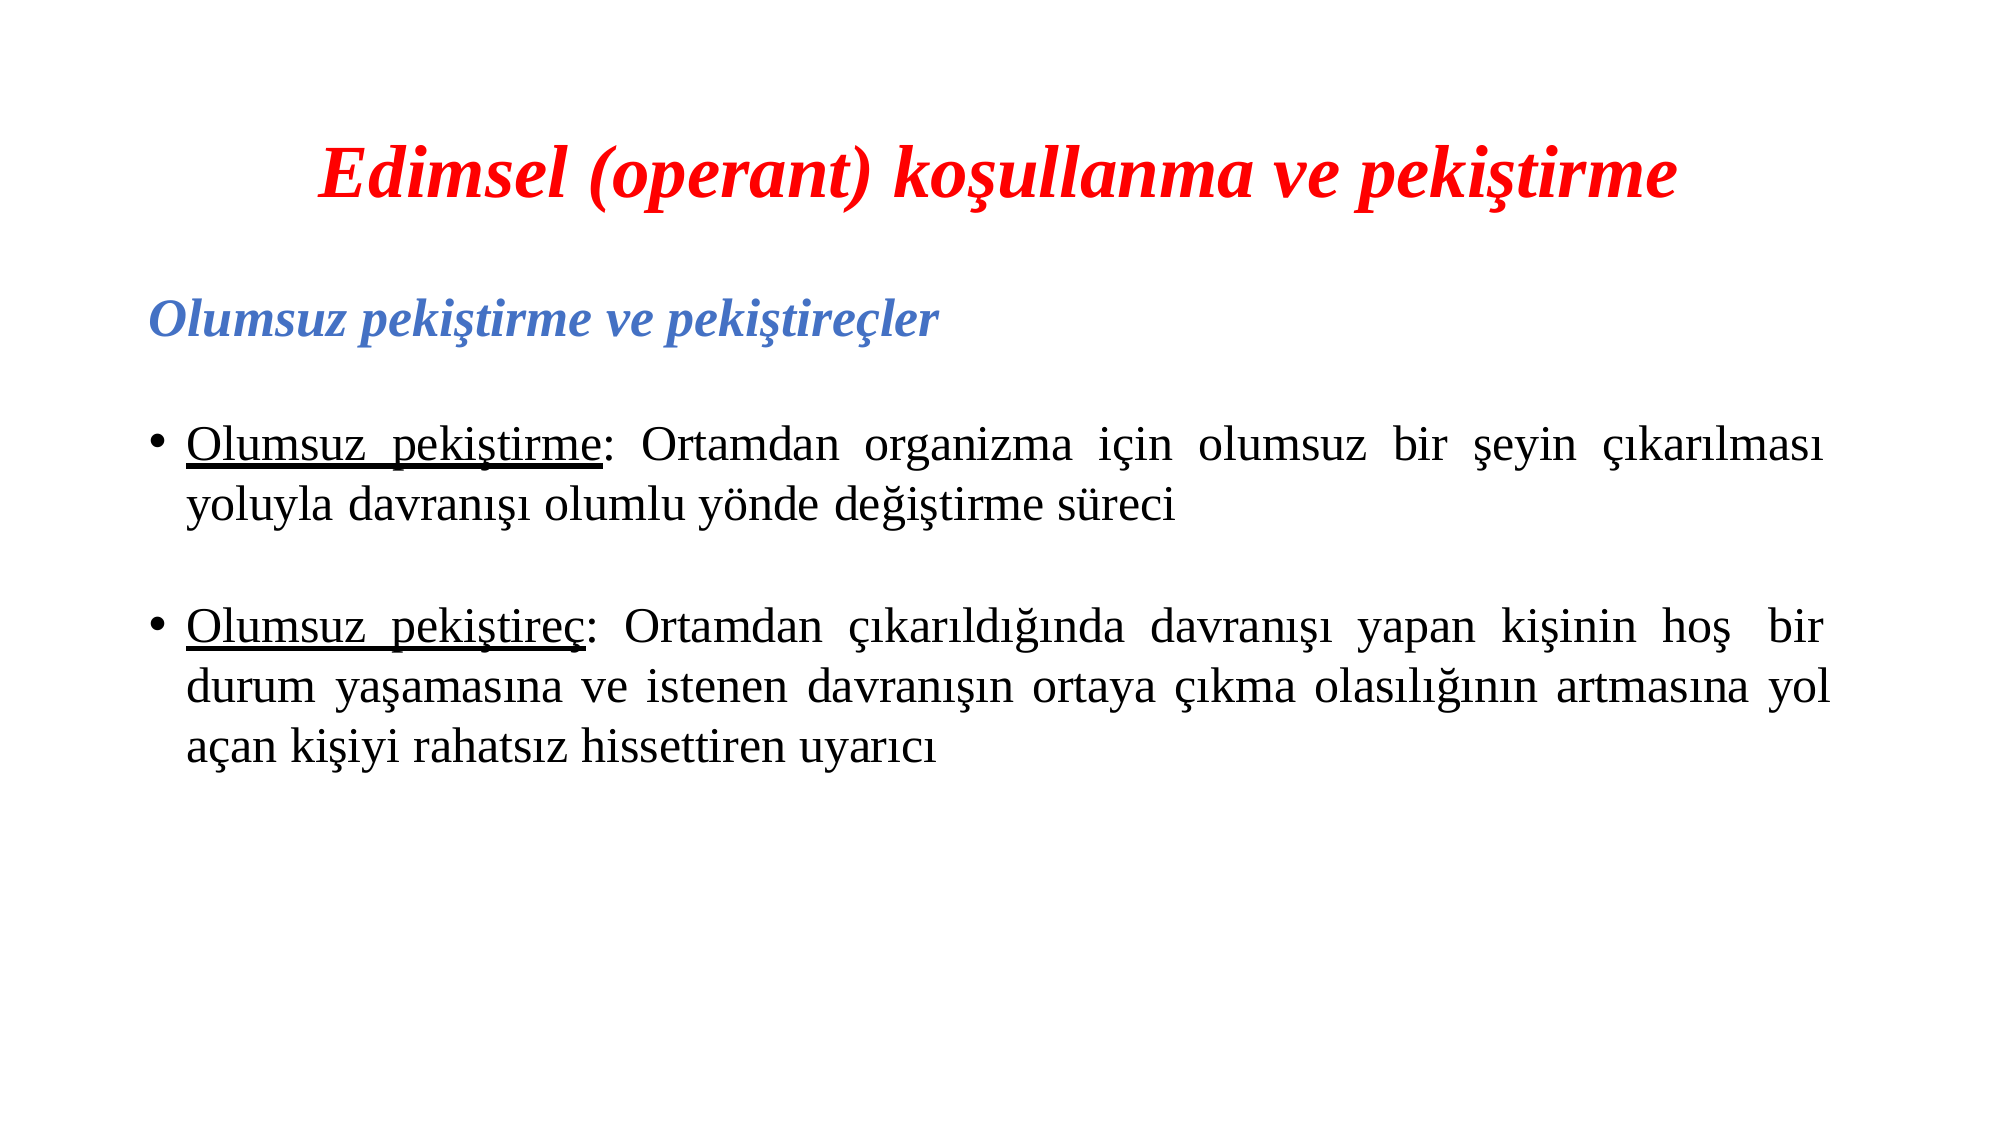

# Edimsel (operant) koşullanma ve pekiştirme
Olumsuz pekiştirme ve pekiştireçler

Olumsuz pekiştirme: Ortamdan organizma için olumsuz bir şeyin çıkarılması  yoluyla davranışı olumlu yönde değiştirme süreci

Olumsuz pekiştireç: Ortamdan çıkarıldığında davranışı yapan kişinin hoş bir  durum yaşamasına ve istenen davranışın ortaya çıkma olasılığının artmasına yol  açan kişiyi rahatsız hissettiren uyarıcı